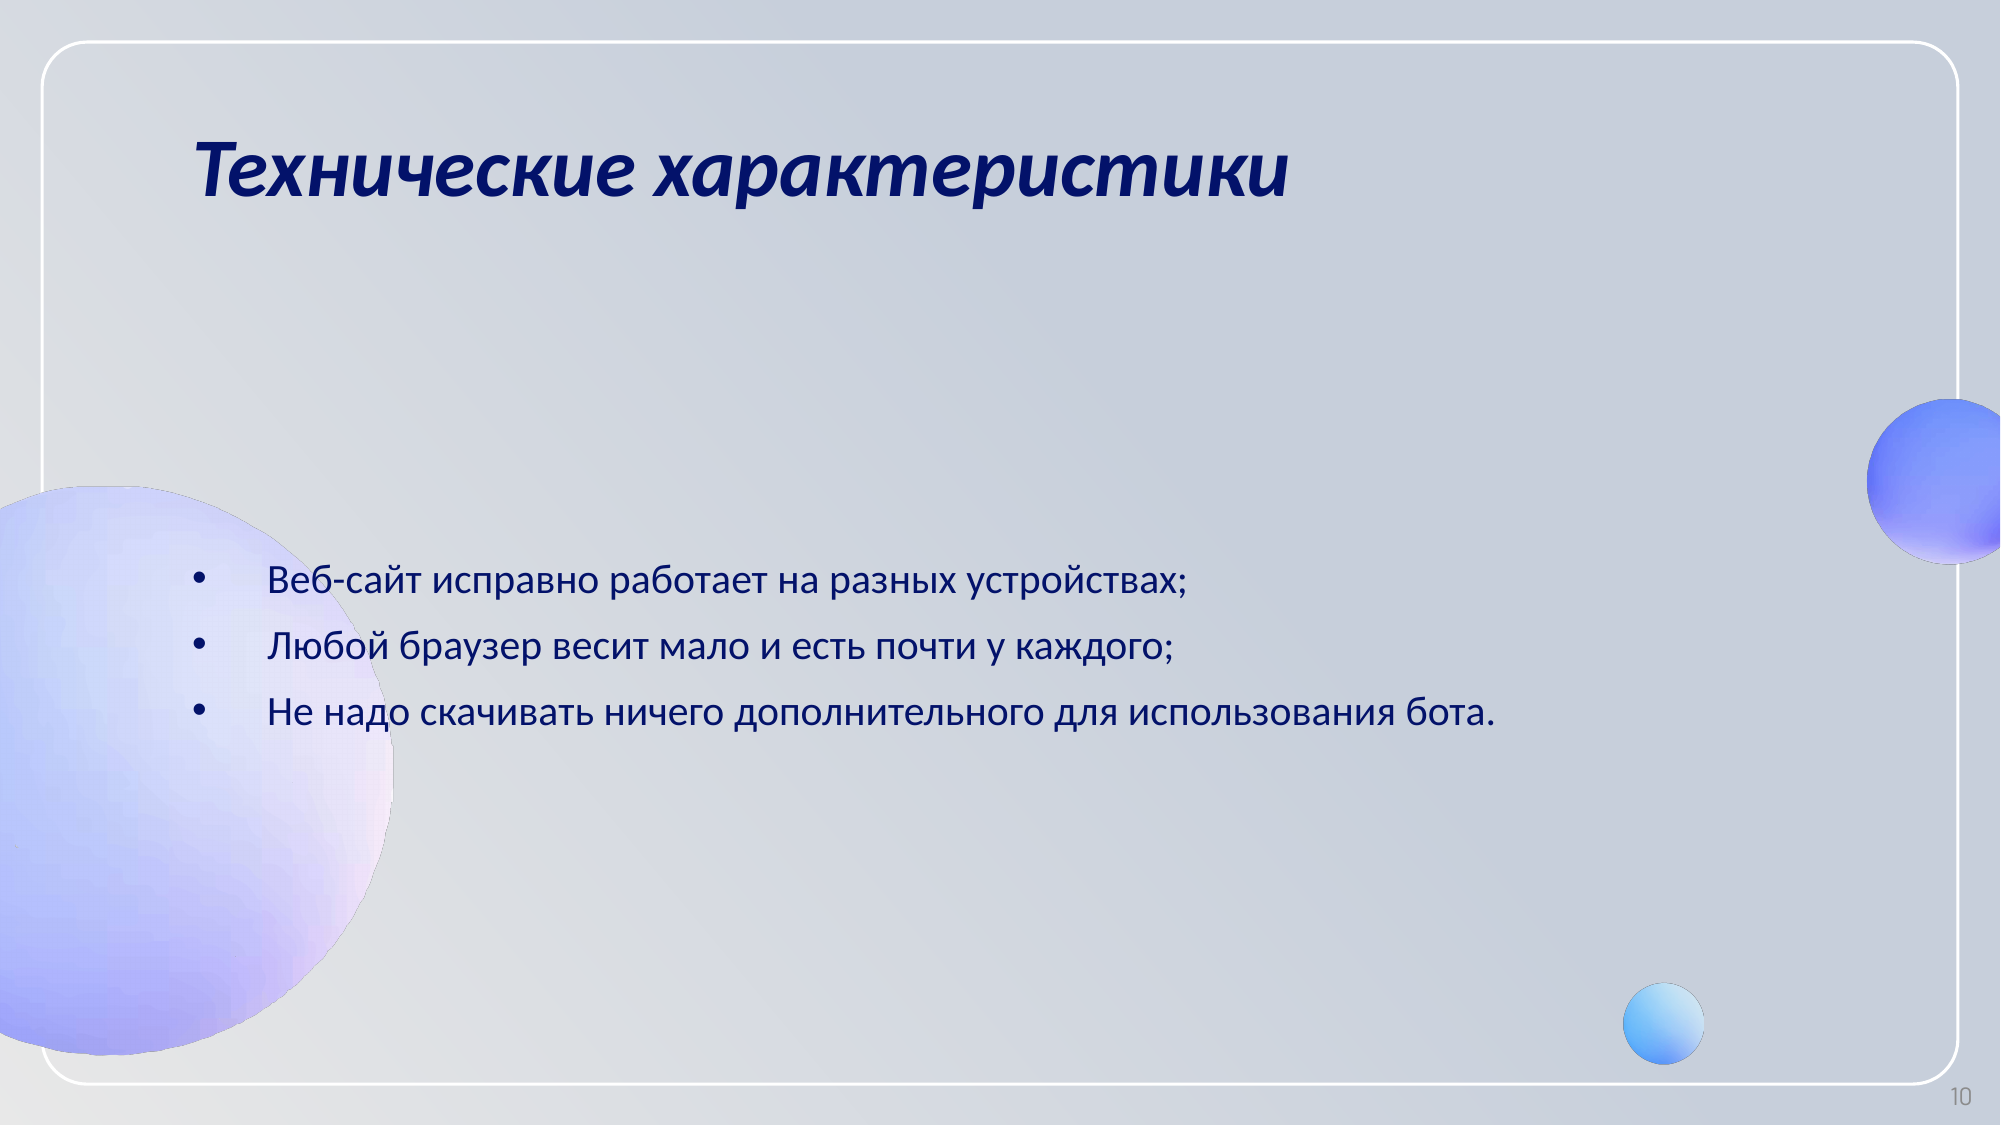

# Технические характеристики

Веб-сайт исправно работает на разных устройствах;
Любой браузер весит мало и есть почти у каждого;
Не надо скачивать ничего дополнительного для использования бота.

10